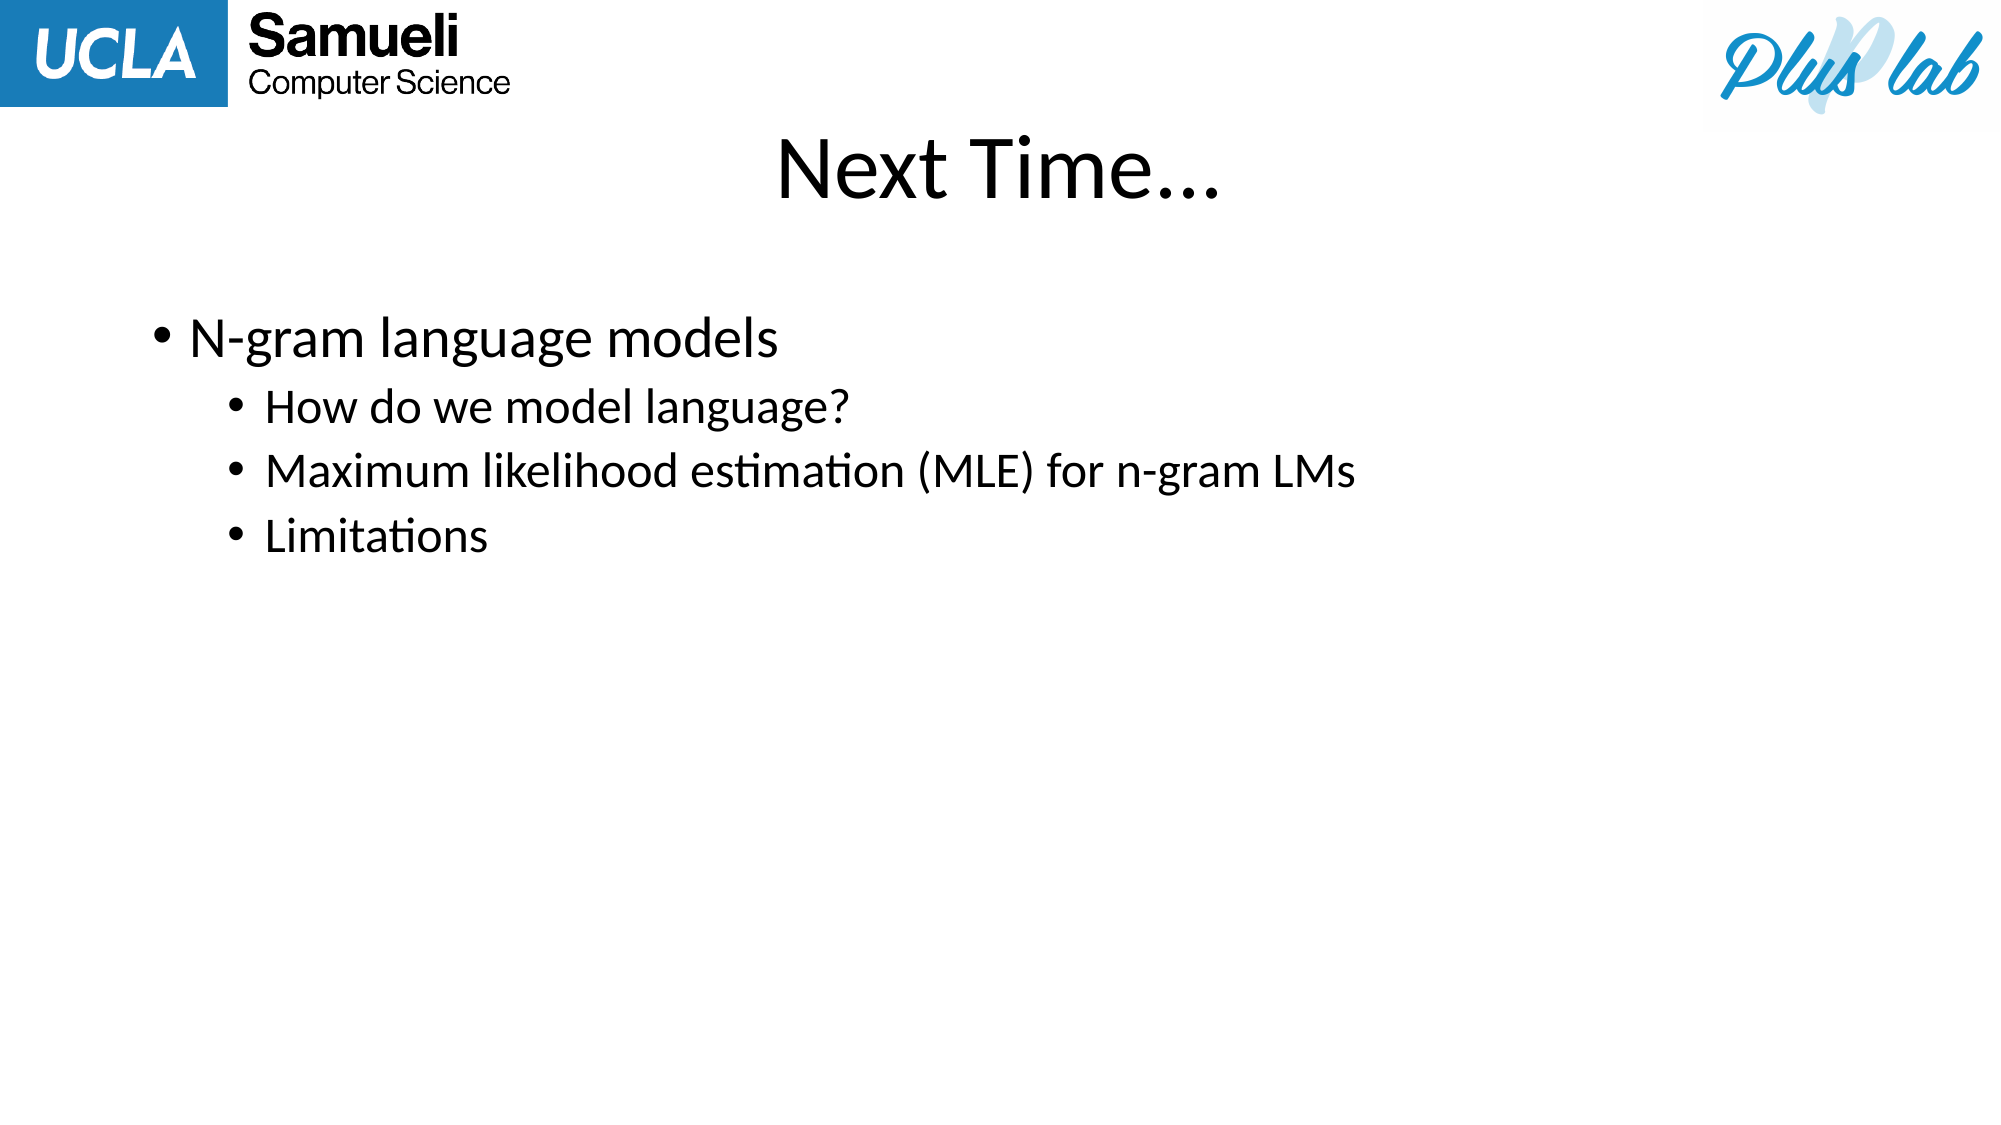

# Next Time...
N-gram language models
How do we model language?
Maximum likelihood estimation (MLE) for n-gram LMs
Limitations